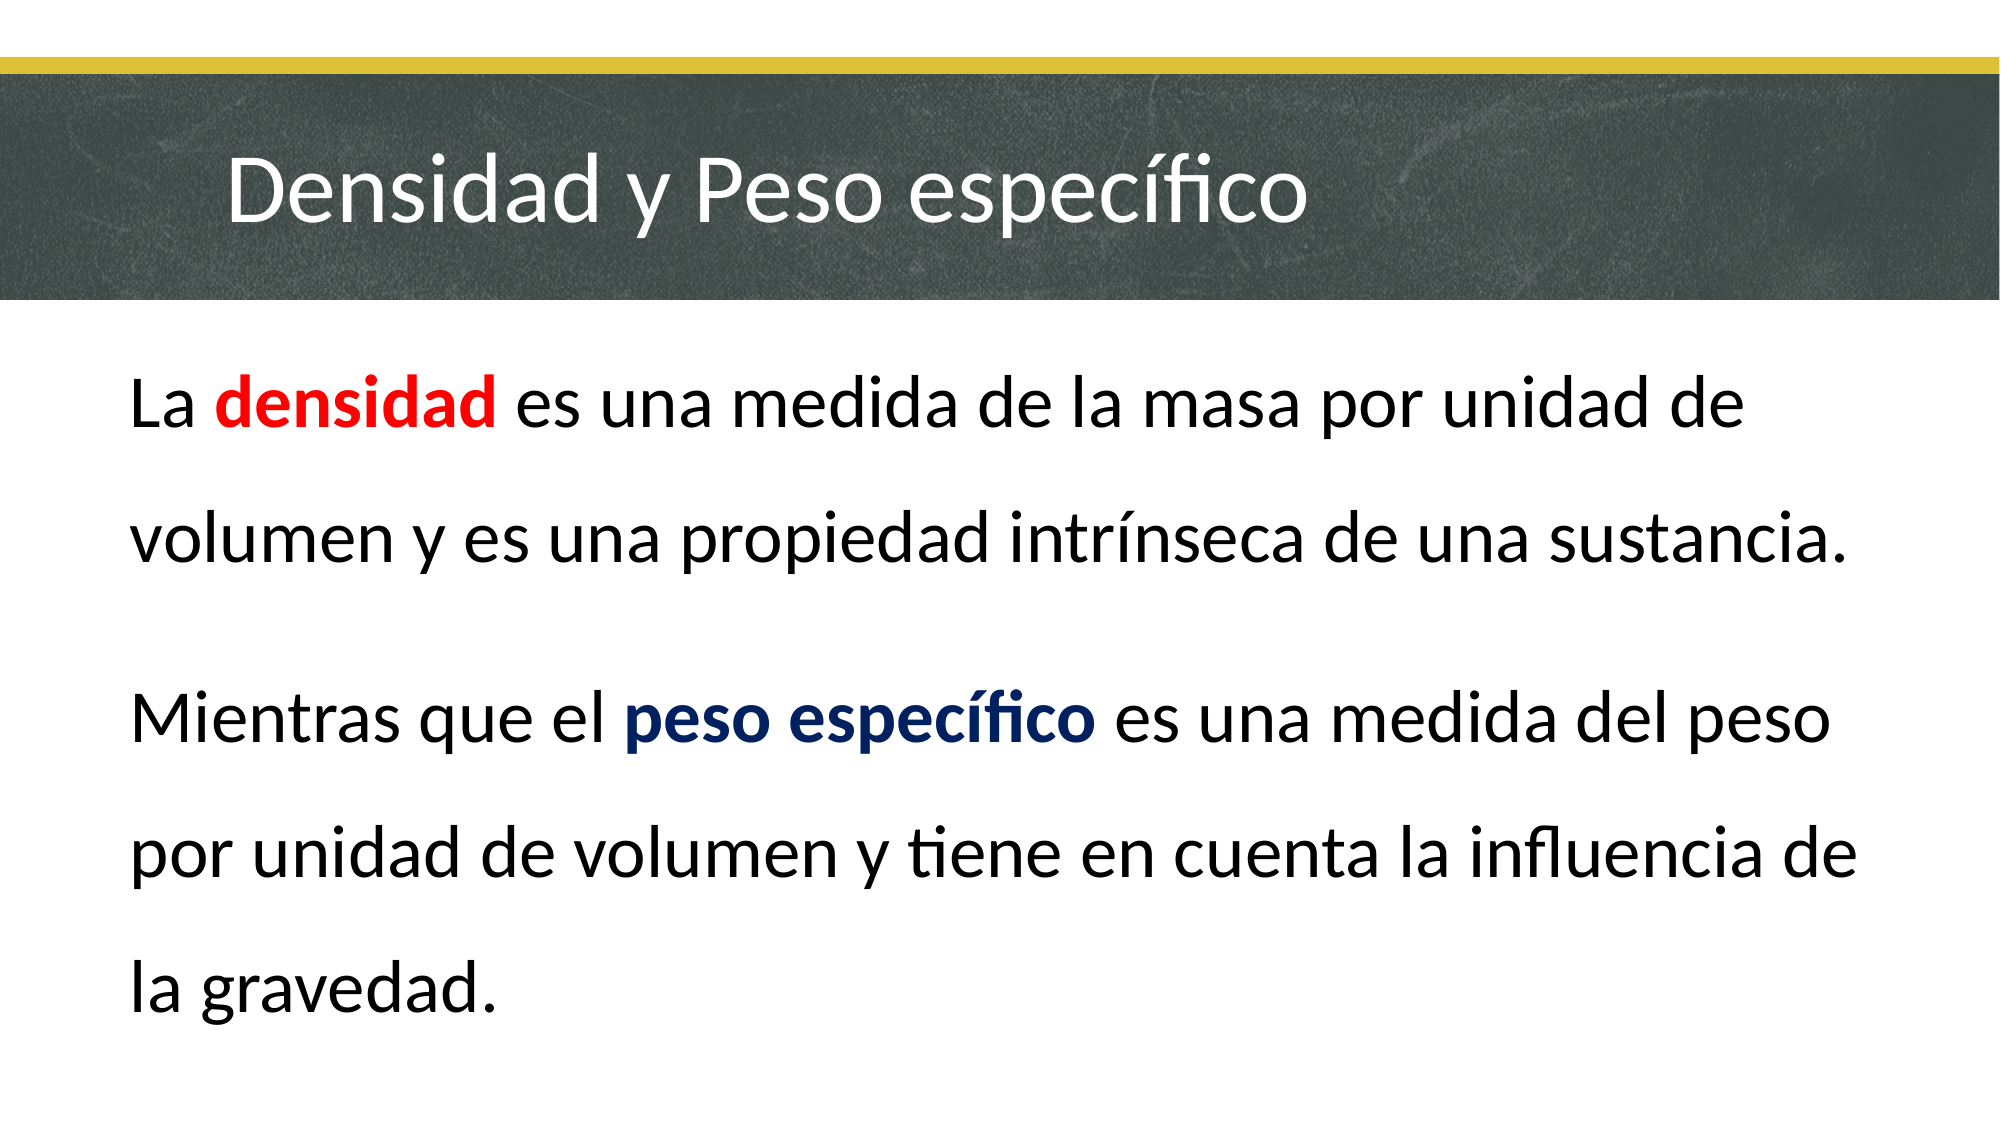

# Densidad y Peso específico
La densidad es una medida de la masa por unidad de volumen y es una propiedad intrínseca de una sustancia.
Mientras que el peso específico es una medida del peso por unidad de volumen y tiene en cuenta la influencia de la gravedad.